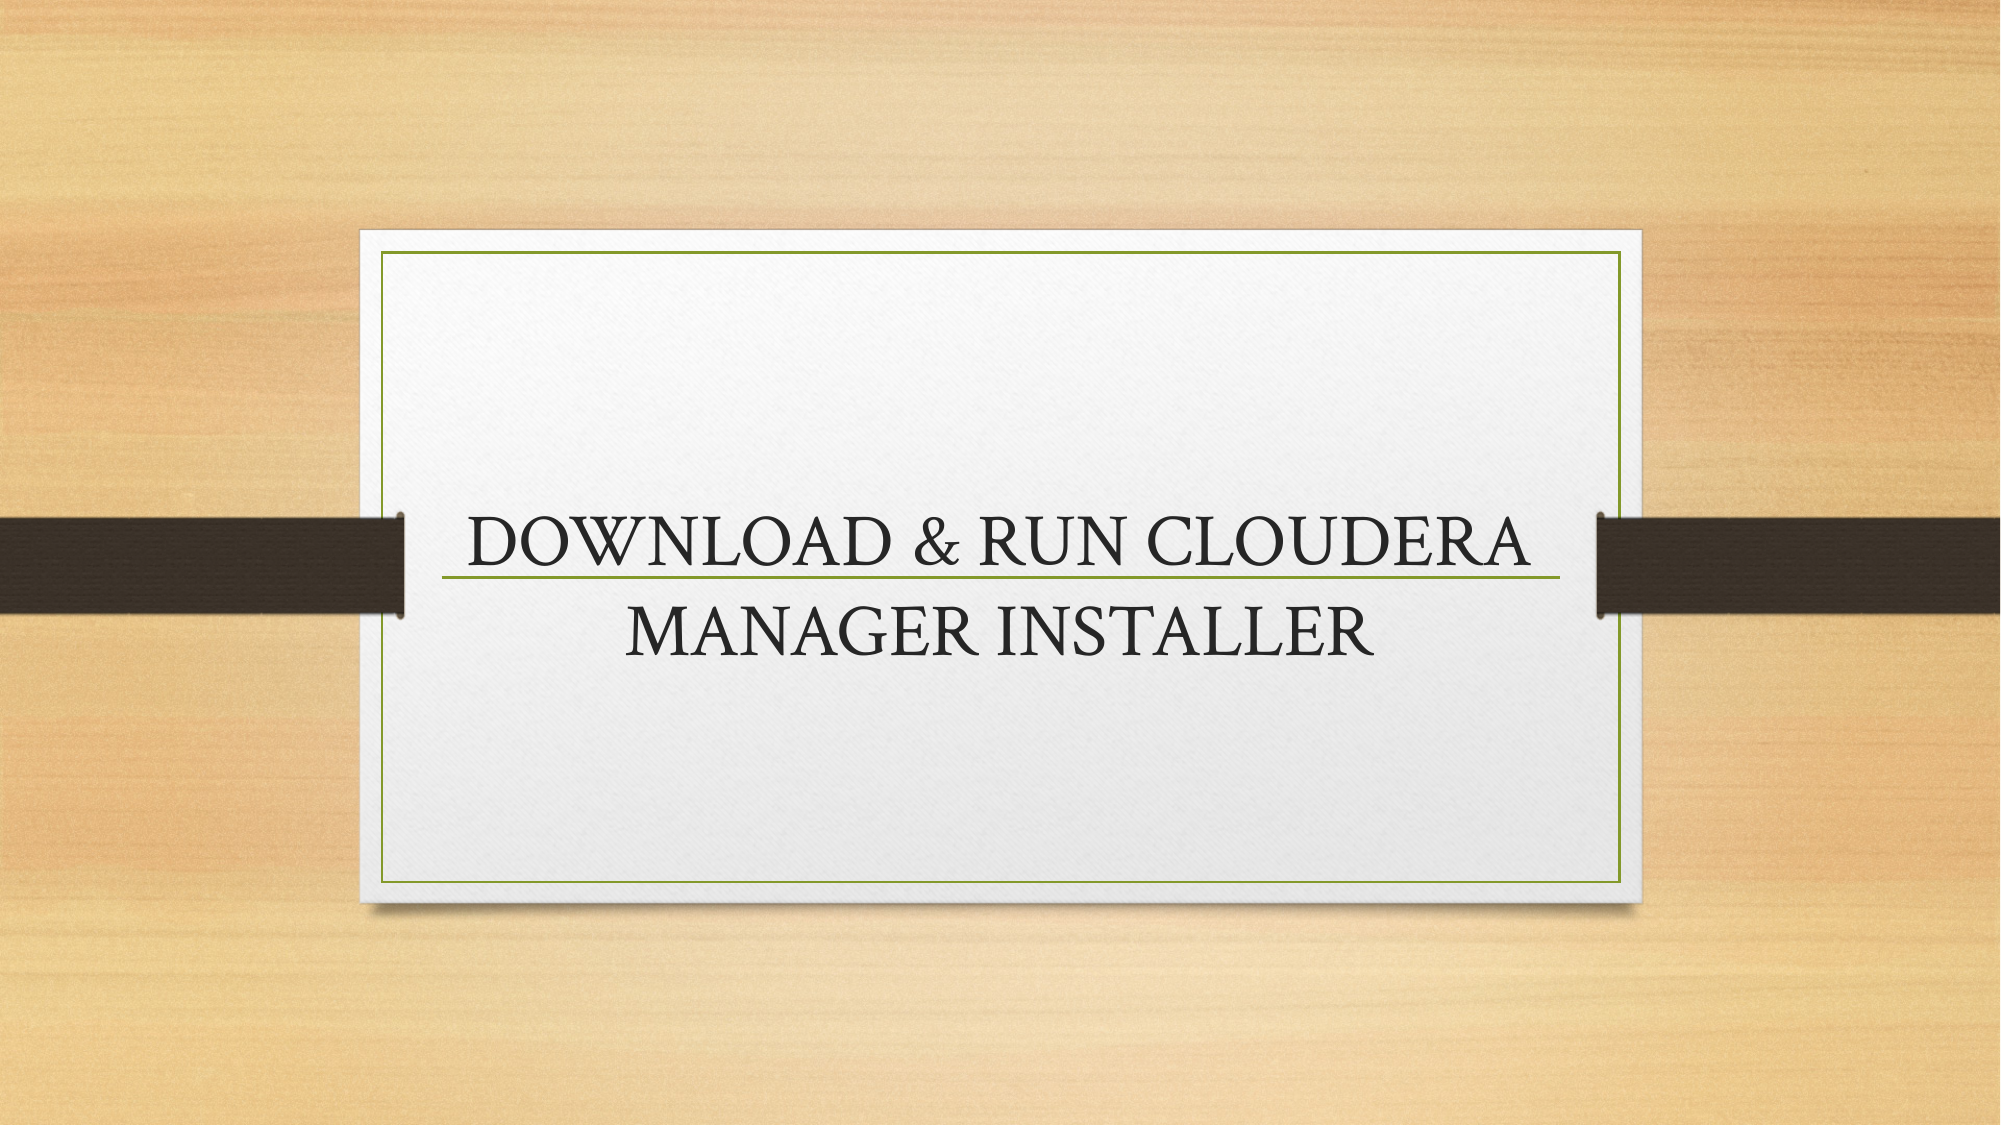

# DOWNLOAD & RUN CLOUDERA MANAGER INSTALLER